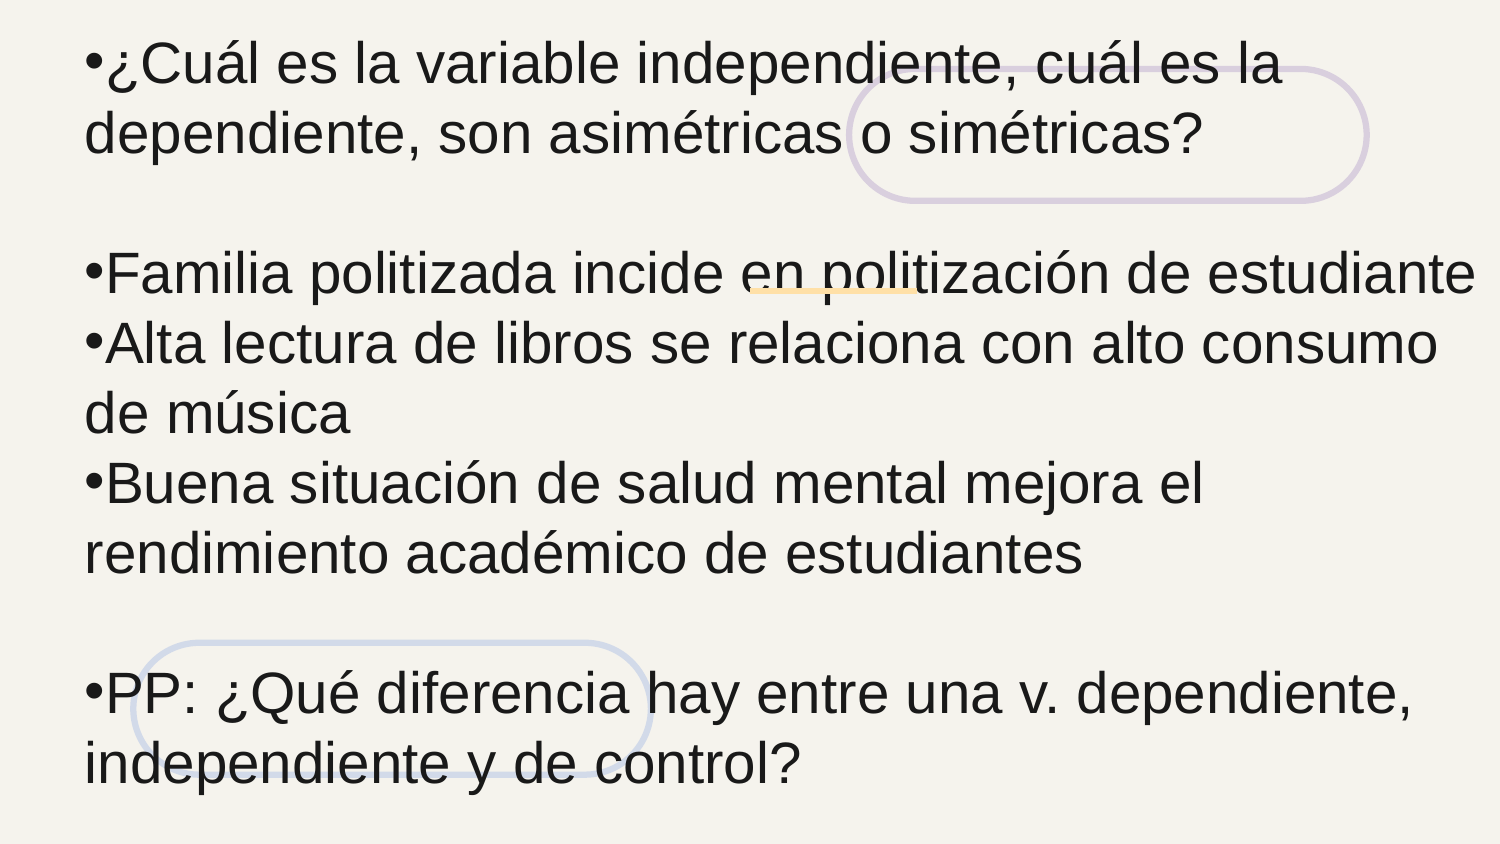

¿Cuál es la variable independiente, cuál es la dependiente, son asimétricas o simétricas?

Familia politizada incide en politización de estudiante
Alta lectura de libros se relaciona con alto consumo de música
Buena situación de salud mental mejora el rendimiento académico de estudiantes

PP: ¿Qué diferencia hay entre una v. dependiente, independiente y de control?